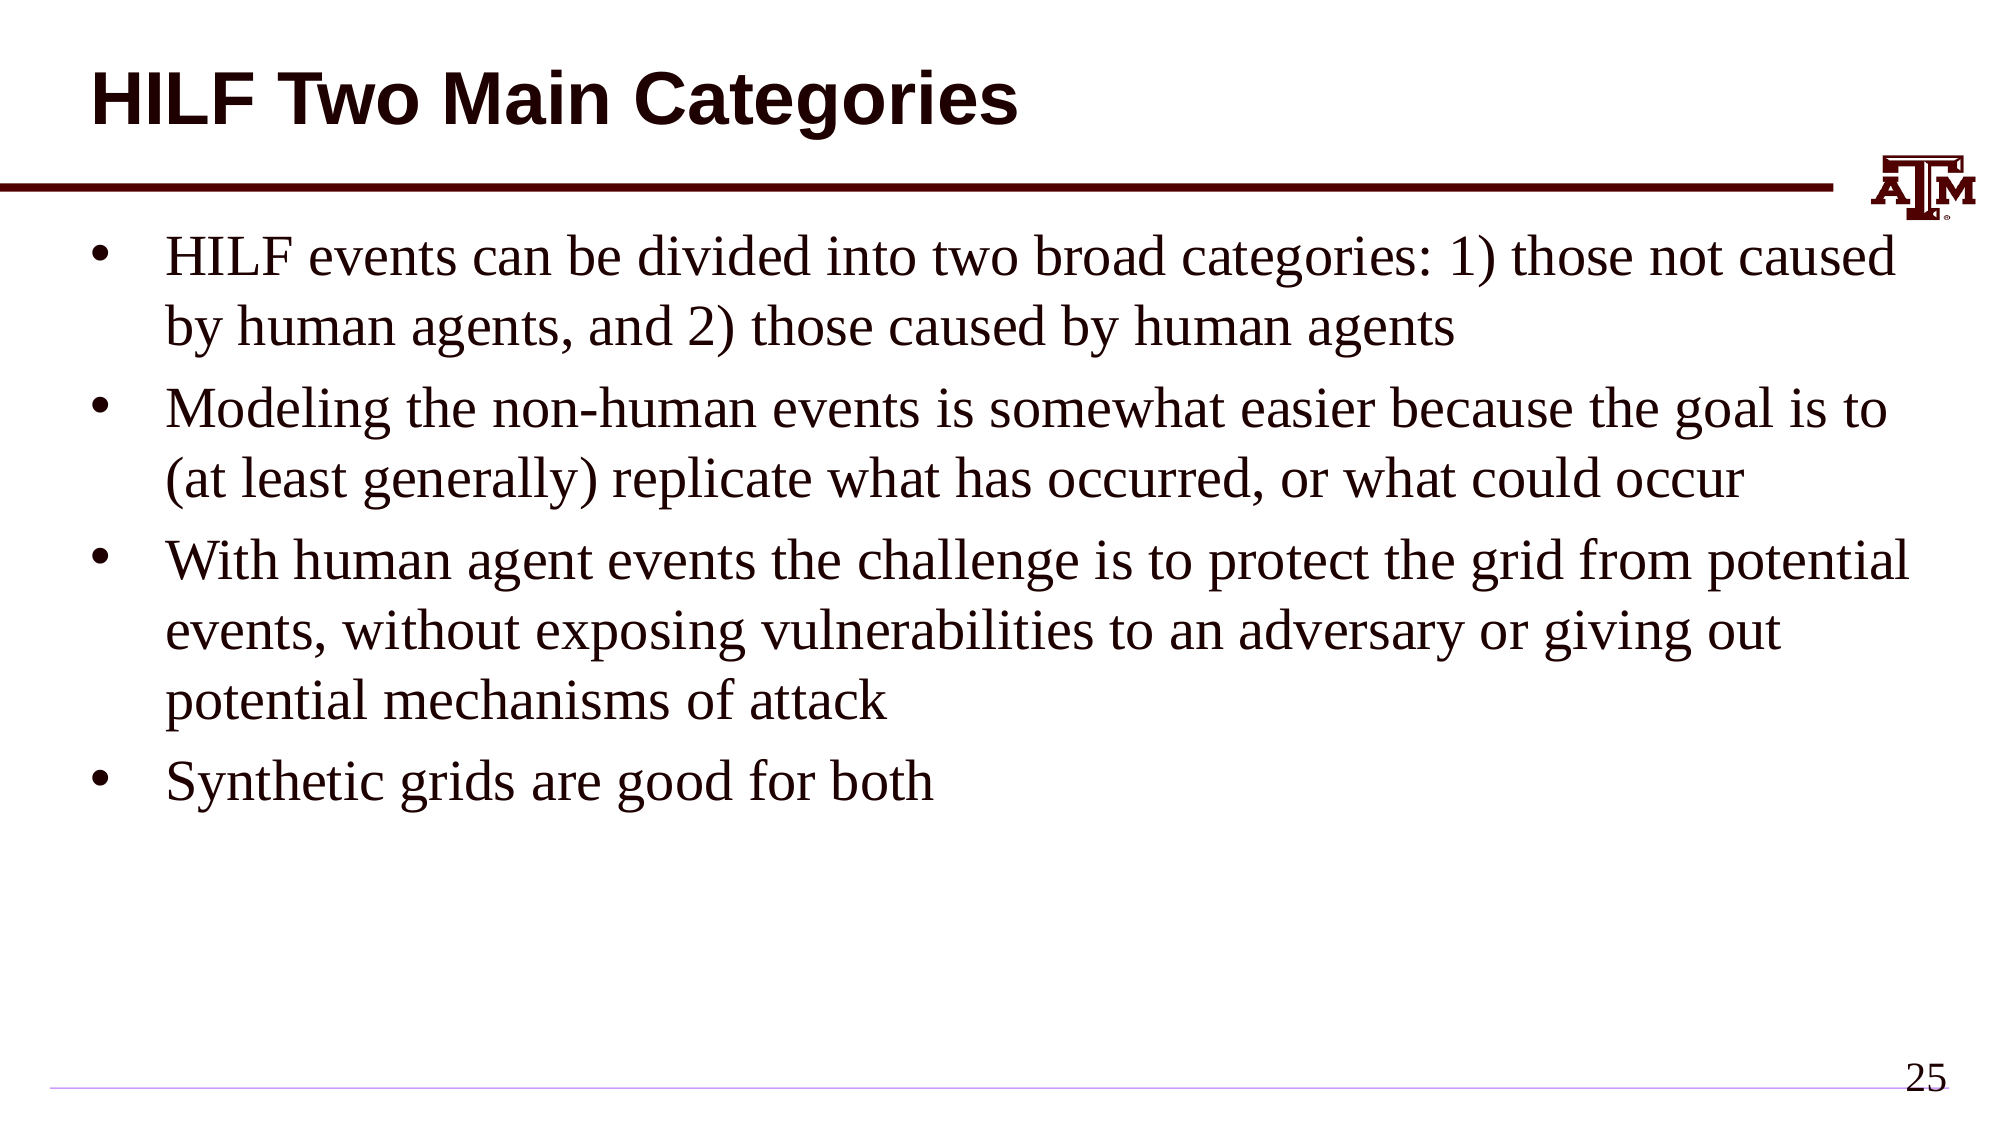

# HILF Two Main Categories
HILF events can be divided into two broad categories: 1) those not caused by human agents, and 2) those caused by human agents
Modeling the non-human events is somewhat easier because the goal is to (at least generally) replicate what has occurred, or what could occur
With human agent events the challenge is to protect the grid from potential events, without exposing vulnerabilities to an adversary or giving out potential mechanisms of attack
Synthetic grids are good for both
25